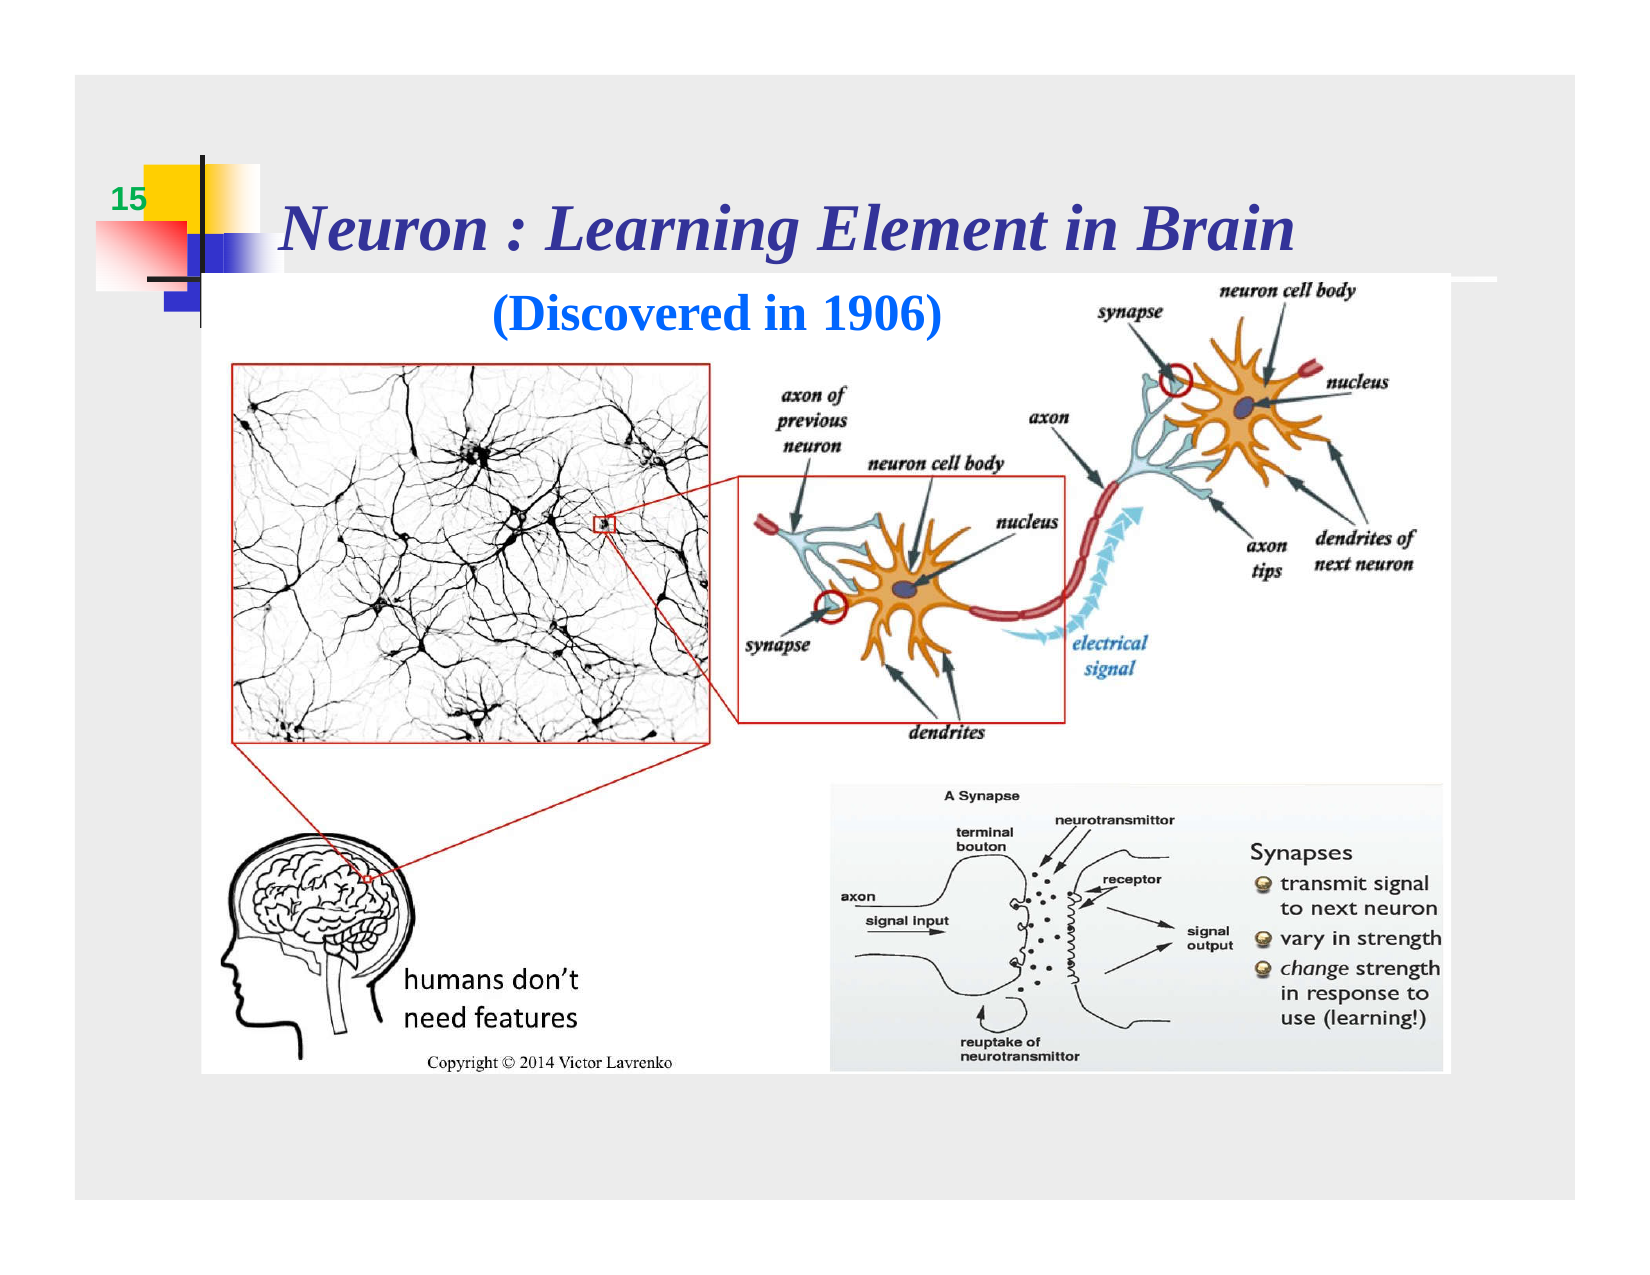

# Neuron : Learning Element in Brain
(Discovered in 1906)
15